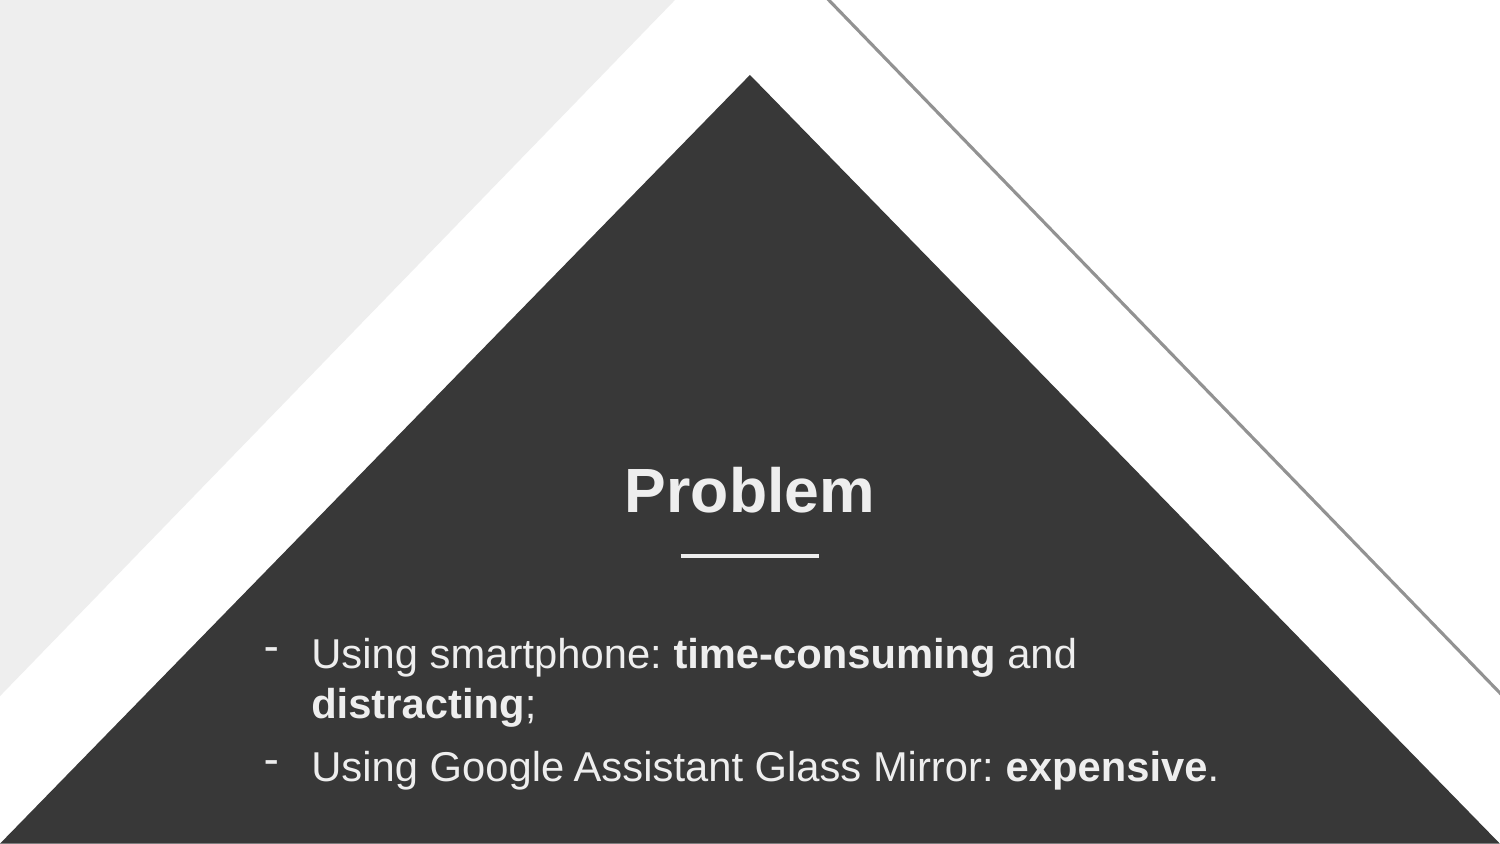

# Problem
Using smartphone: time-consuming and distracting;
Using Google Assistant Glass Mirror: expensive.